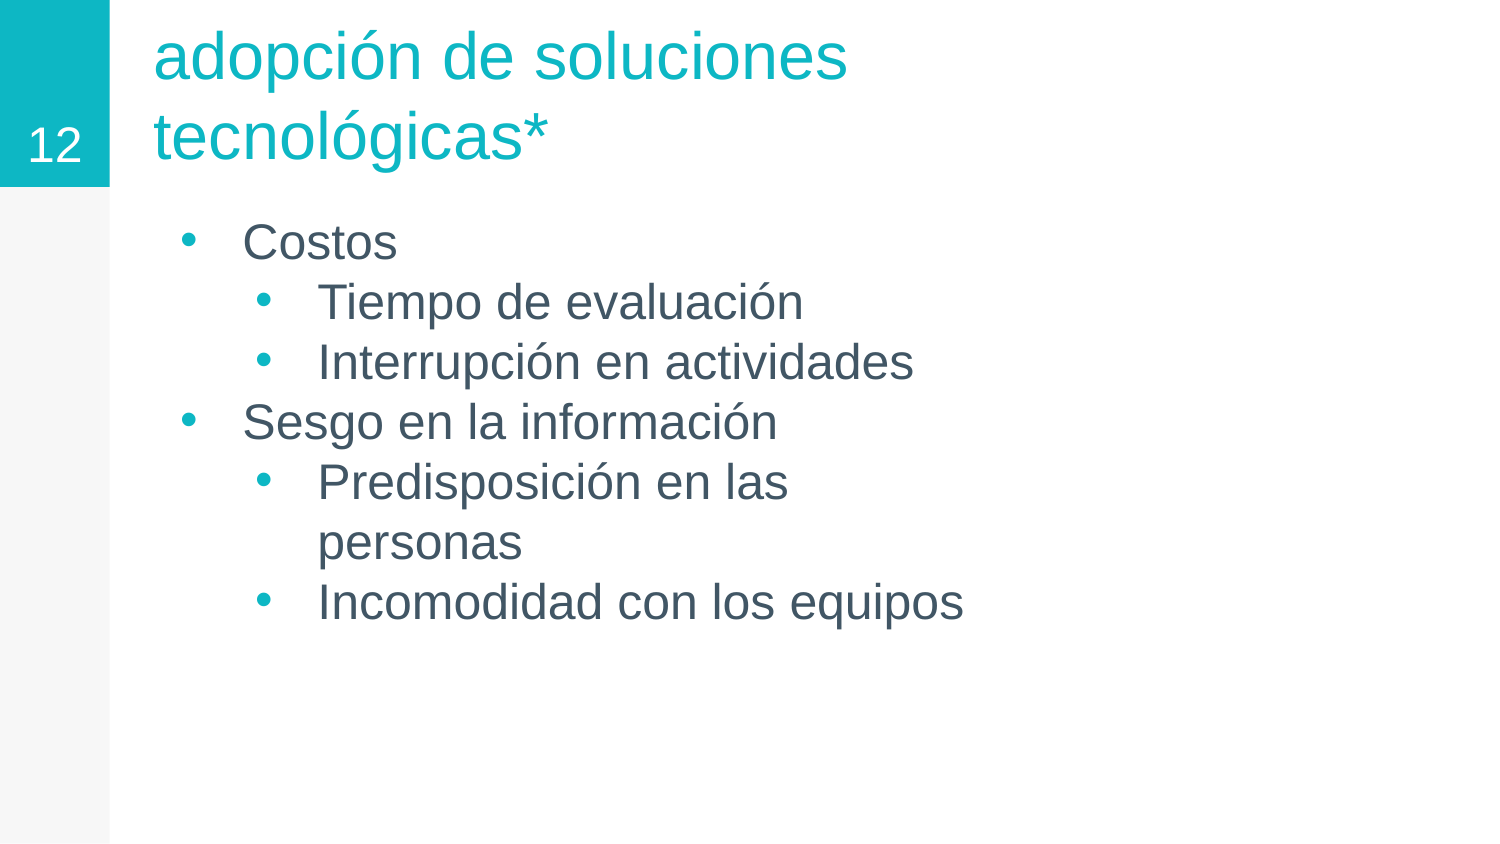

12
# Limitaciónes de adopción de soluciones tecnológicas*
Costos
Tiempo de evaluación
Interrupción en actividades
Sesgo en la información
Predisposición en las personas
Incomodidad con los equipos